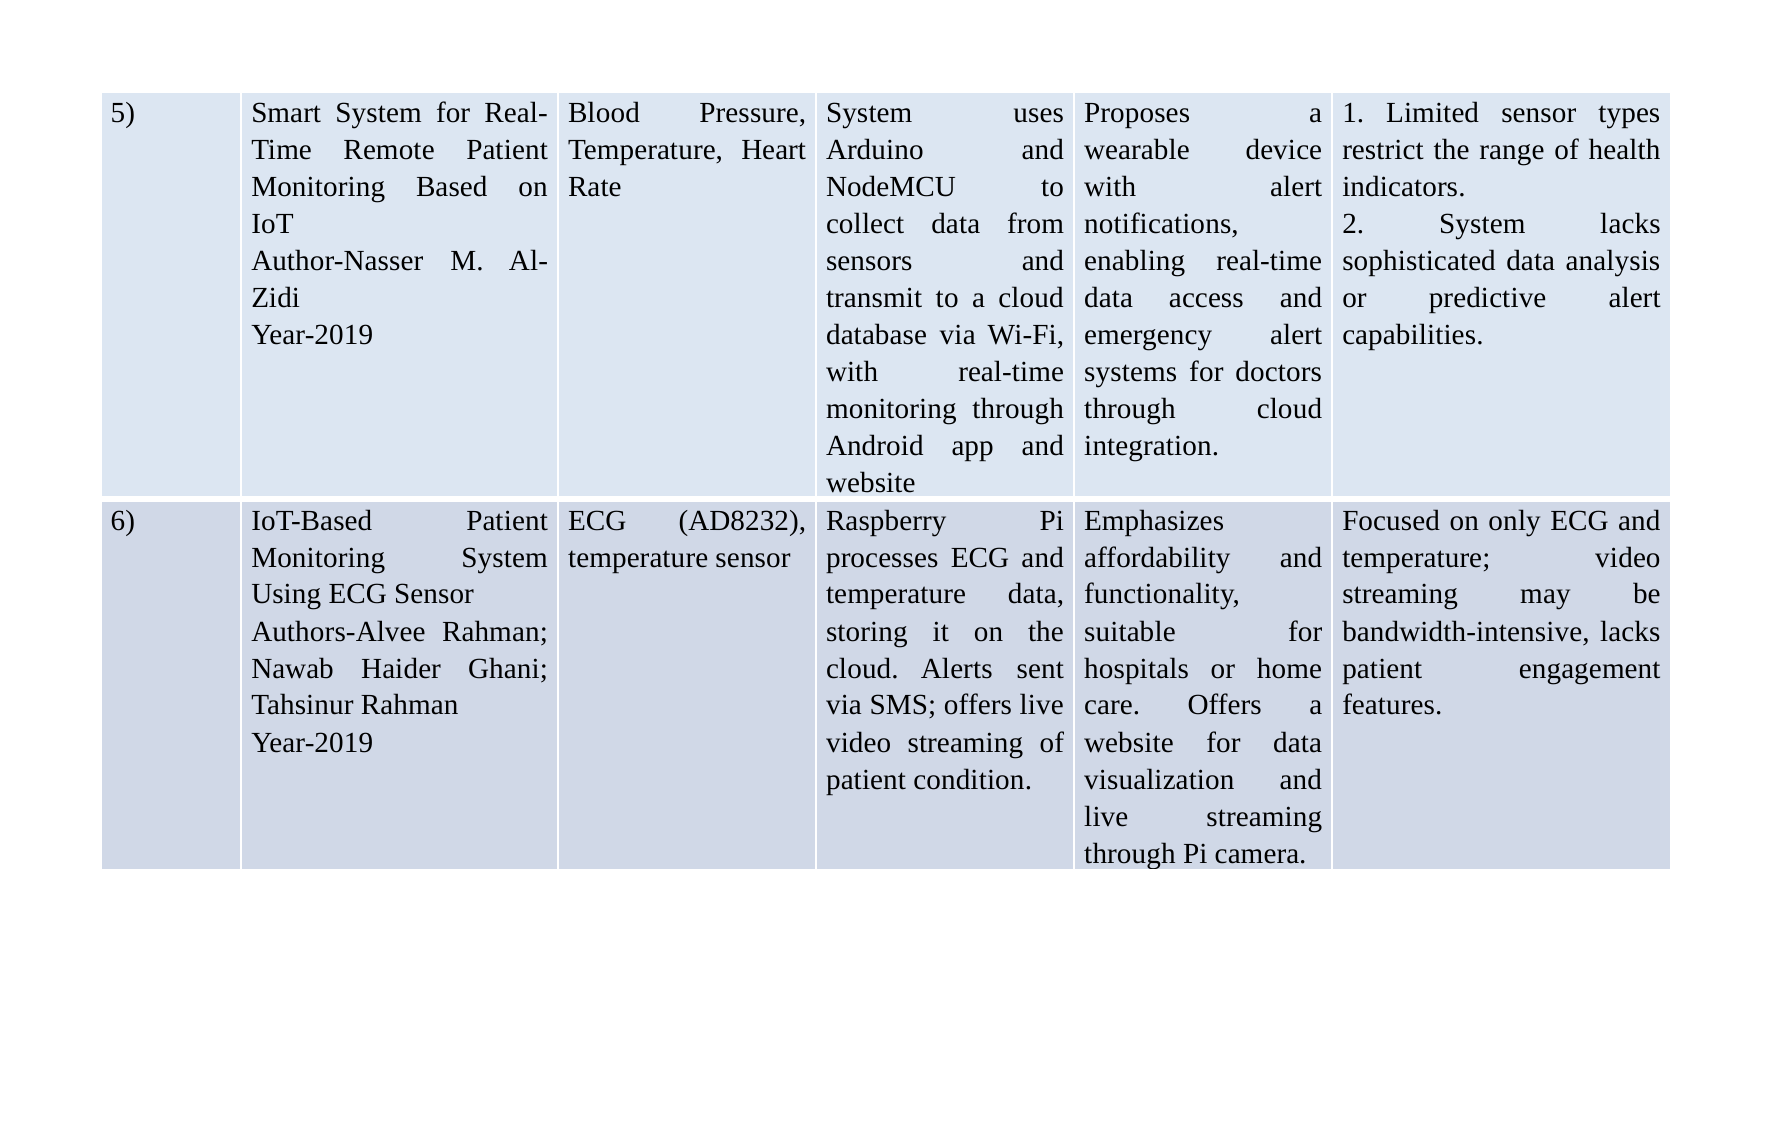

| 5) | Smart System for Real-Time Remote Patient Monitoring Based on IoT Author-Nasser M. Al-Zidi Year-2019 | Blood Pressure, Temperature, Heart Rate | System uses Arduino and NodeMCU to collect data from sensors and transmit to a cloud database via Wi-Fi, with real-time monitoring through Android app and website | Proposes a wearable device with alert notifications, enabling real-time data access and emergency alert systems for doctors through cloud integration. | 1. Limited sensor types restrict the range of health indicators. 2. System lacks sophisticated data analysis or predictive alert capabilities. |
| --- | --- | --- | --- | --- | --- |
| 6) | IoT-Based Patient Monitoring System Using ECG Sensor Authors-Alvee Rahman; Nawab Haider Ghani; Tahsinur Rahman Year-2019 | ECG (AD8232), temperature sensor | Raspberry Pi processes ECG and temperature data, storing it on the cloud. Alerts sent via SMS; offers live video streaming of patient condition. | Emphasizes affordability and functionality, suitable for hospitals or home care. Offers a website for data visualization and live streaming through Pi camera. | Focused on only ECG and temperature; video streaming may be bandwidth-intensive, lacks patient engagement features. |